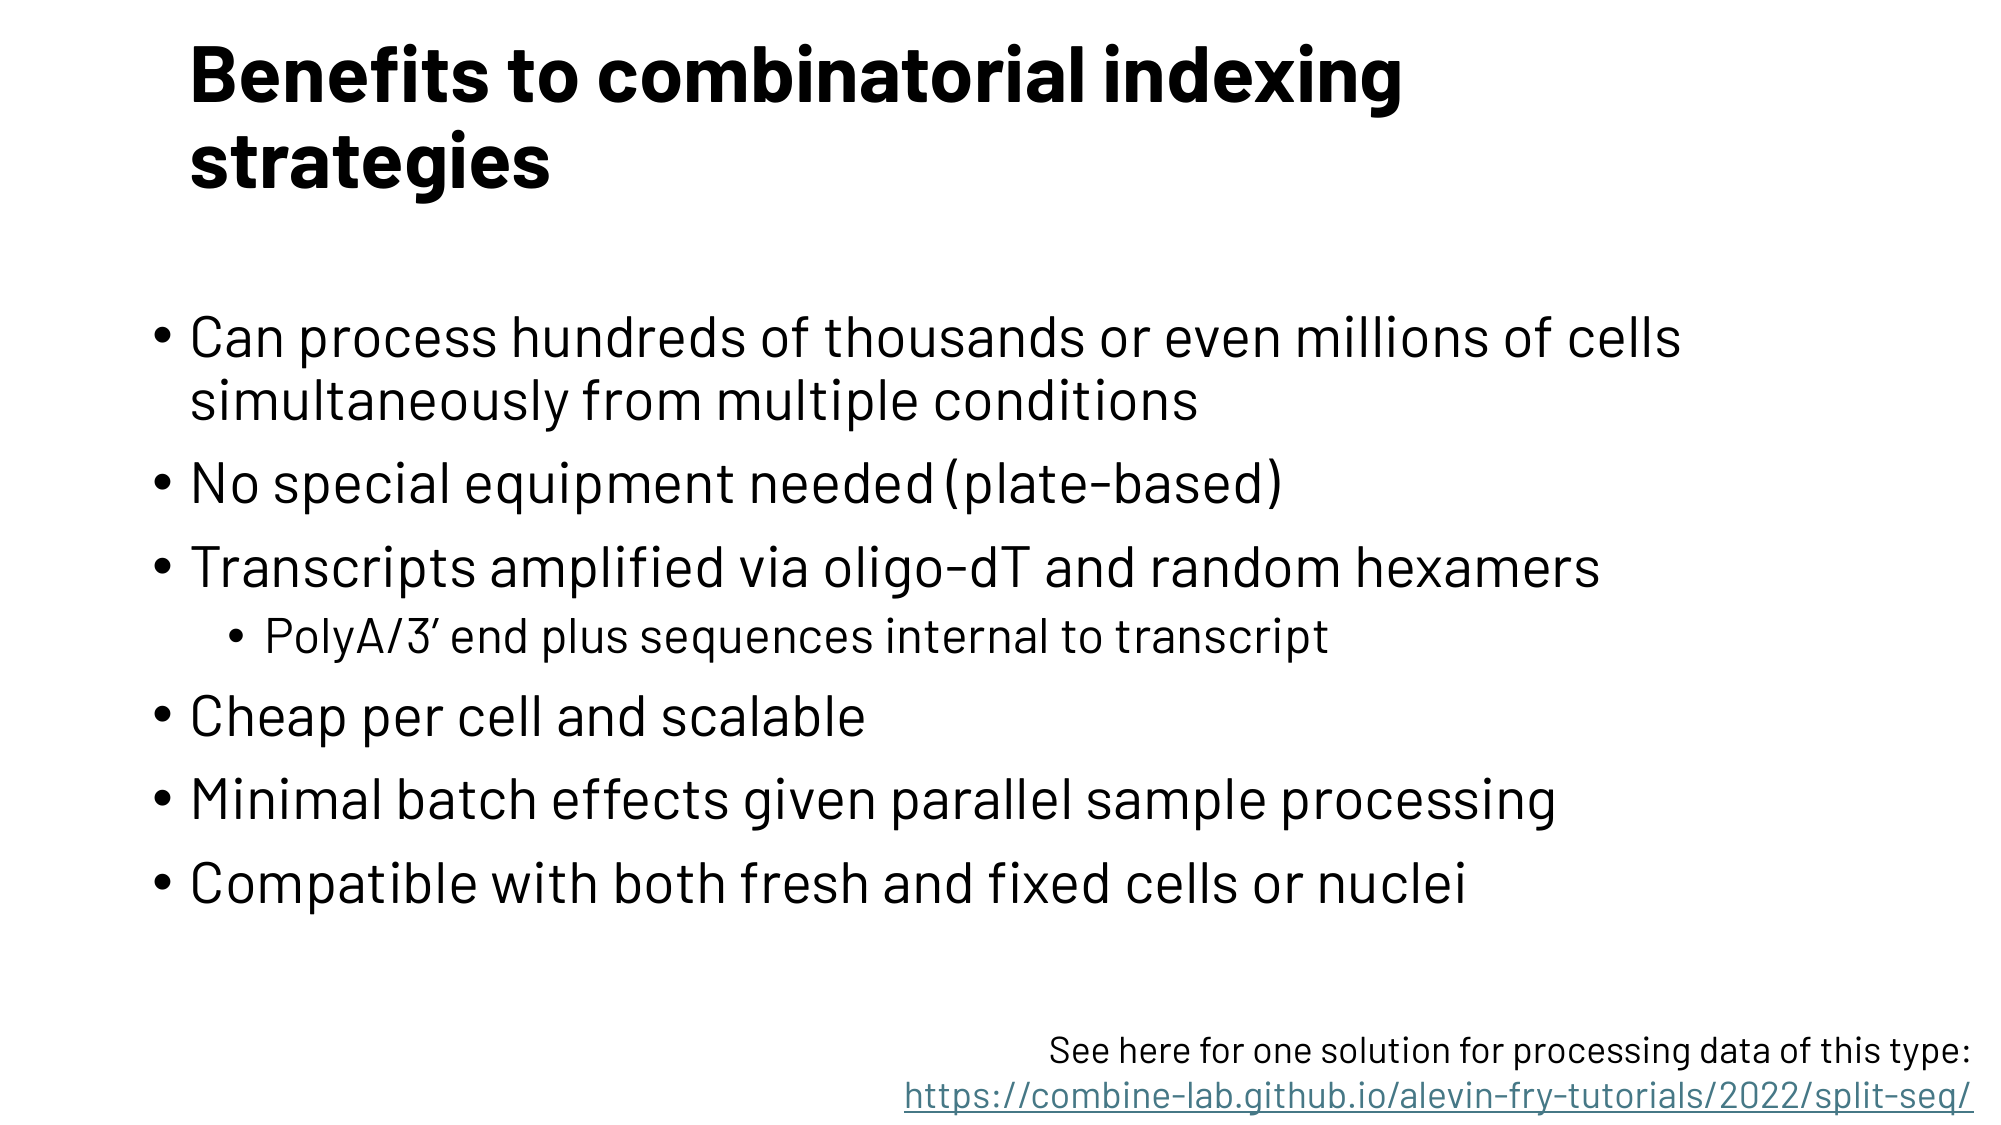

# Benefits to combinatorial indexing strategies
Can process hundreds of thousands or even millions of cells simultaneously from multiple conditions
No special equipment needed (plate-based)
Transcripts amplified via oligo-dT and random hexamers
PolyA/3’ end plus sequences internal to transcript
Cheap per cell and scalable
Minimal batch effects given parallel sample processing
Compatible with both fresh and fixed cells or nuclei
See here for one solution for processing data of this type:
https://combine-lab.github.io/alevin-fry-tutorials/2022/split-seq/